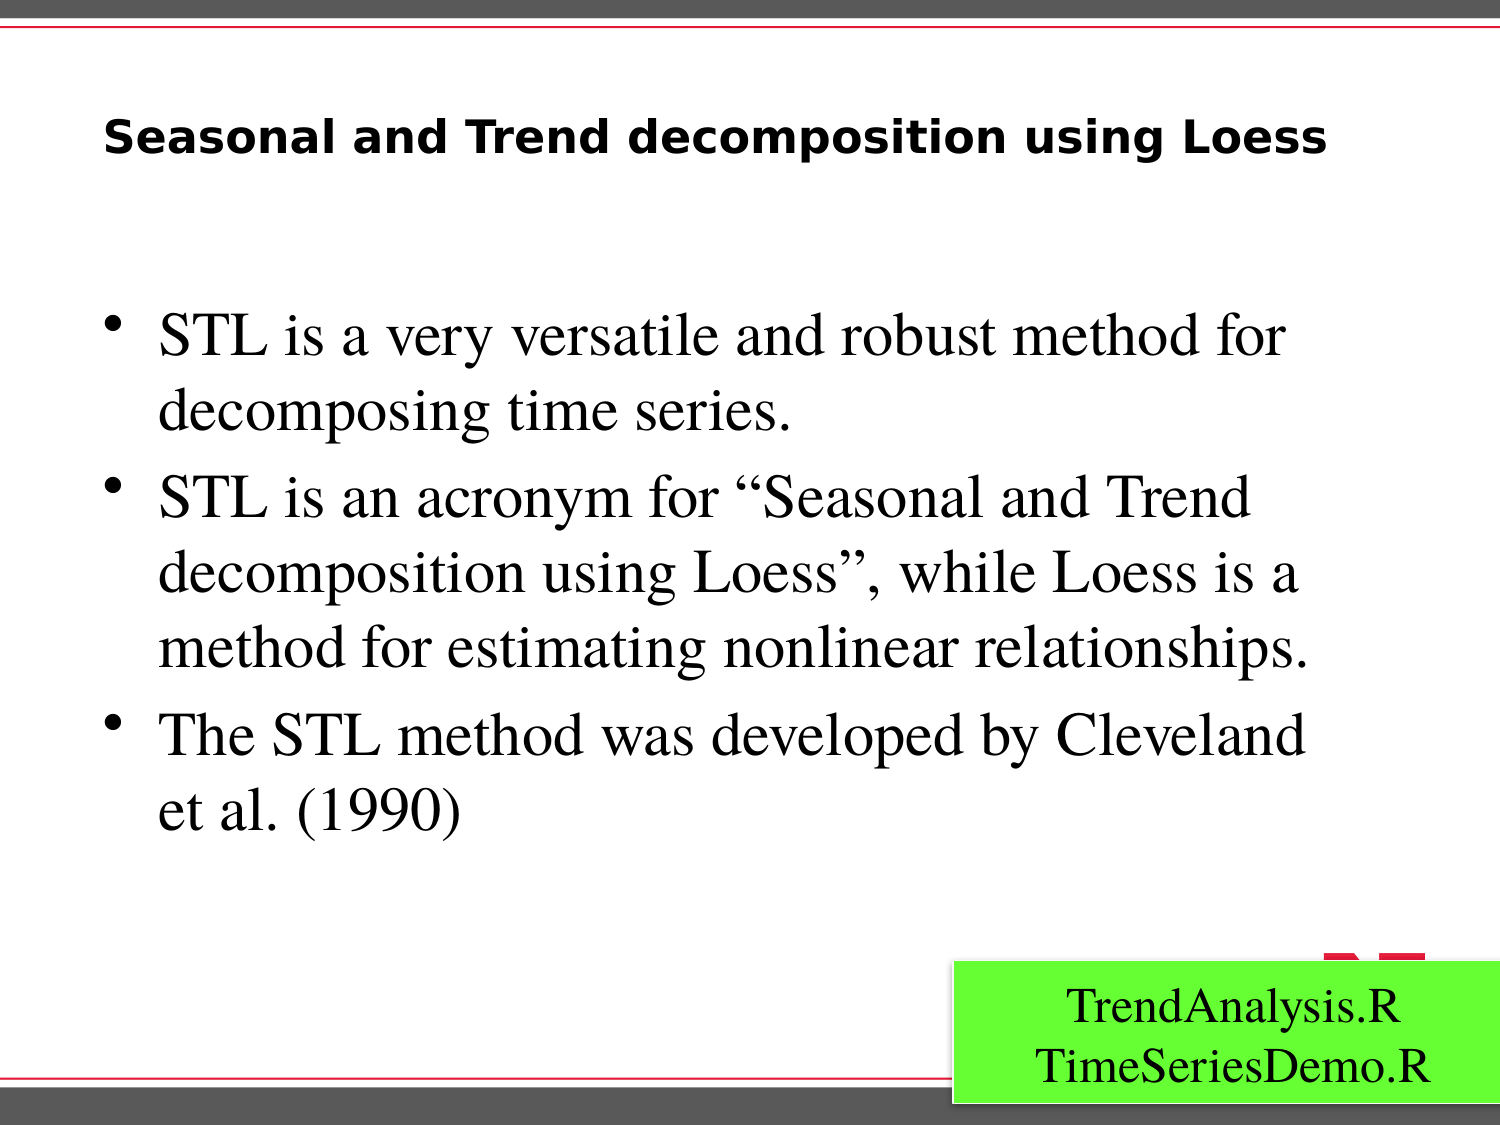

# Seasonal and Trend decomposition using Loess
STL is a very versatile and robust method for decomposing time series.
STL is an acronym for “Seasonal and Trend decomposition using Loess”, while Loess is a method for estimating nonlinear relationships.
The STL method was developed by Cleveland et al. (1990)
TrendAnalysis.R
TimeSeriesDemo.R